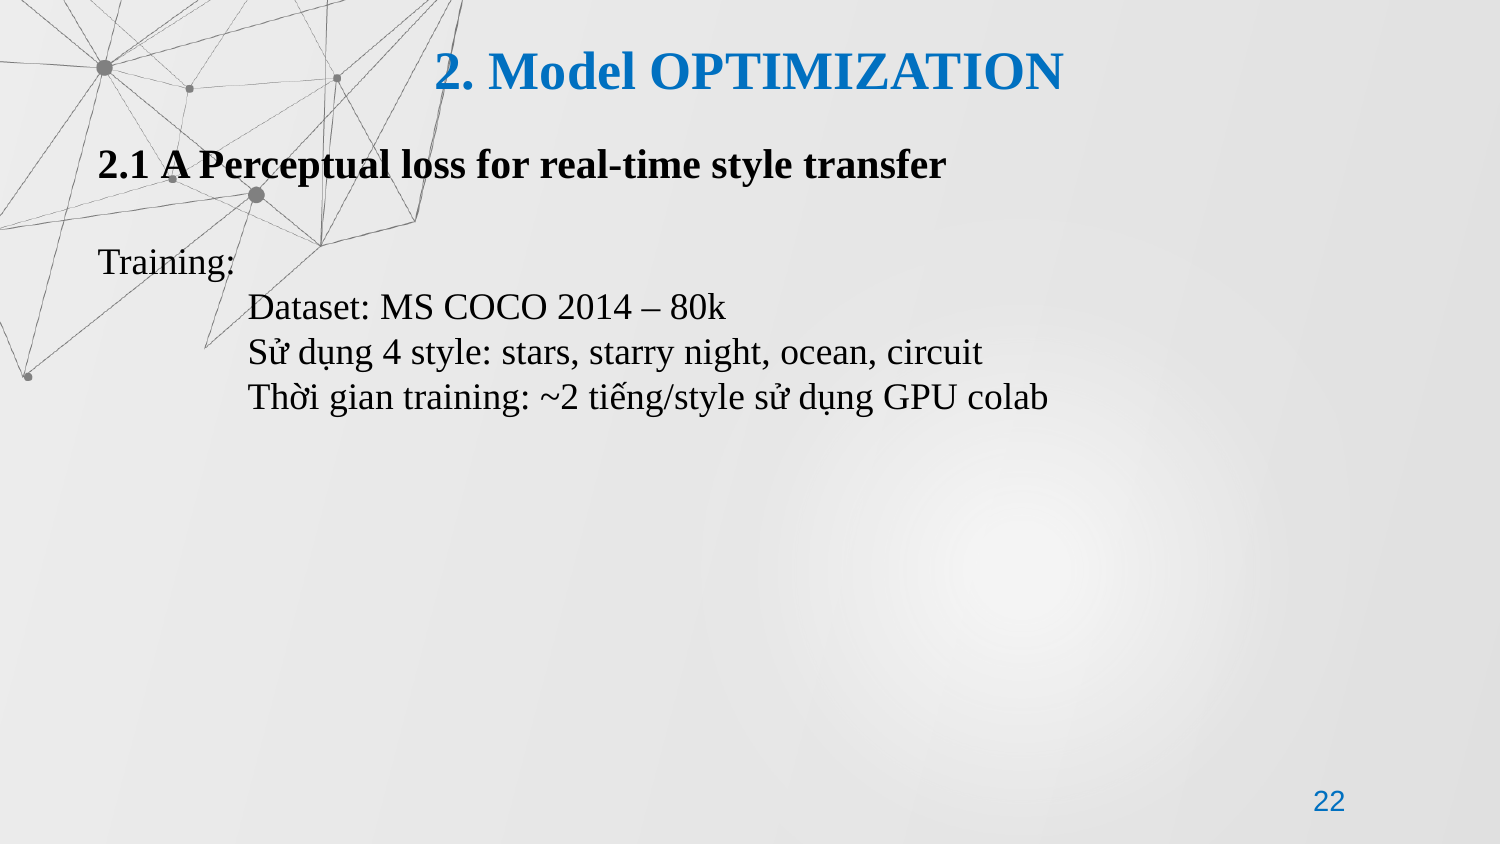

2. Model OPTIMIZATION
2.1 A Perceptual loss for real-time style transfer

Training:
	Dataset: MS COCO 2014 – 80k
	Sử dụng 4 style: stars, starry night, ocean, circuit
	Thời gian training: ~2 tiếng/style sử dụng GPU colab

22